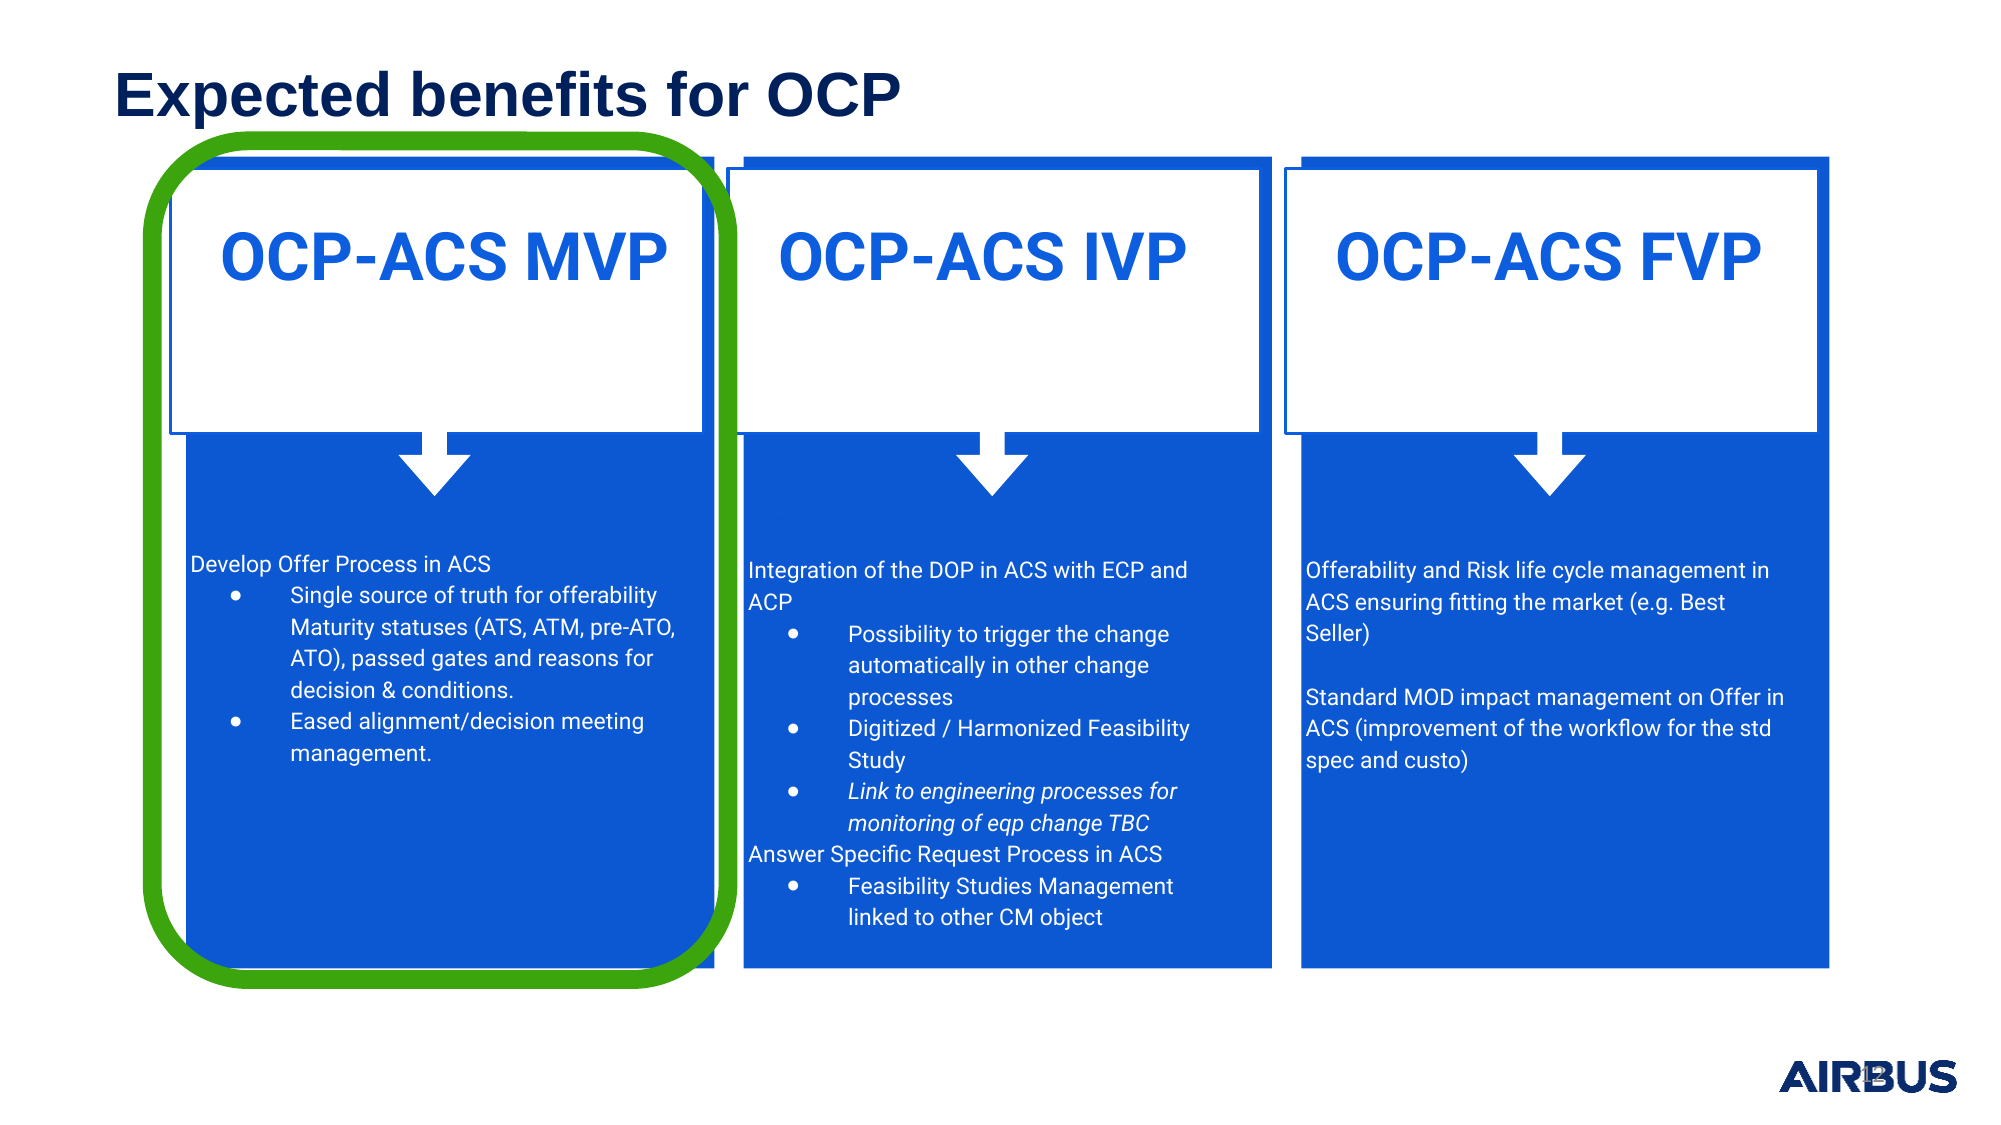

Expected benefits for OCP

OCP-ACS MVP
OCP-ACS IVP
OCP-ACS FVP

.

Develop Offer Process in ACS
Single source of truth for offerability Maturity statuses (ATS, ATM, pre-ATO, ATO), passed gates and reasons for decision & conditions.
Eased alignment/decision meeting management.

Integration of the DOP in ACS with ECP and ACP
Possibility to trigger the change automatically in other change processes
Digitized / Harmonized Feasibility Study
Link to engineering processes for monitoring of eqp change TBC
Answer Specific Request Process in ACS
Feasibility Studies Management linked to other CM object

Offerability and Risk life cycle management in ACS ensuring fitting the market (e.g. Best Seller)

Standard MOD impact management on Offer in ACS (improvement of the workflow for the std spec and custo)

12